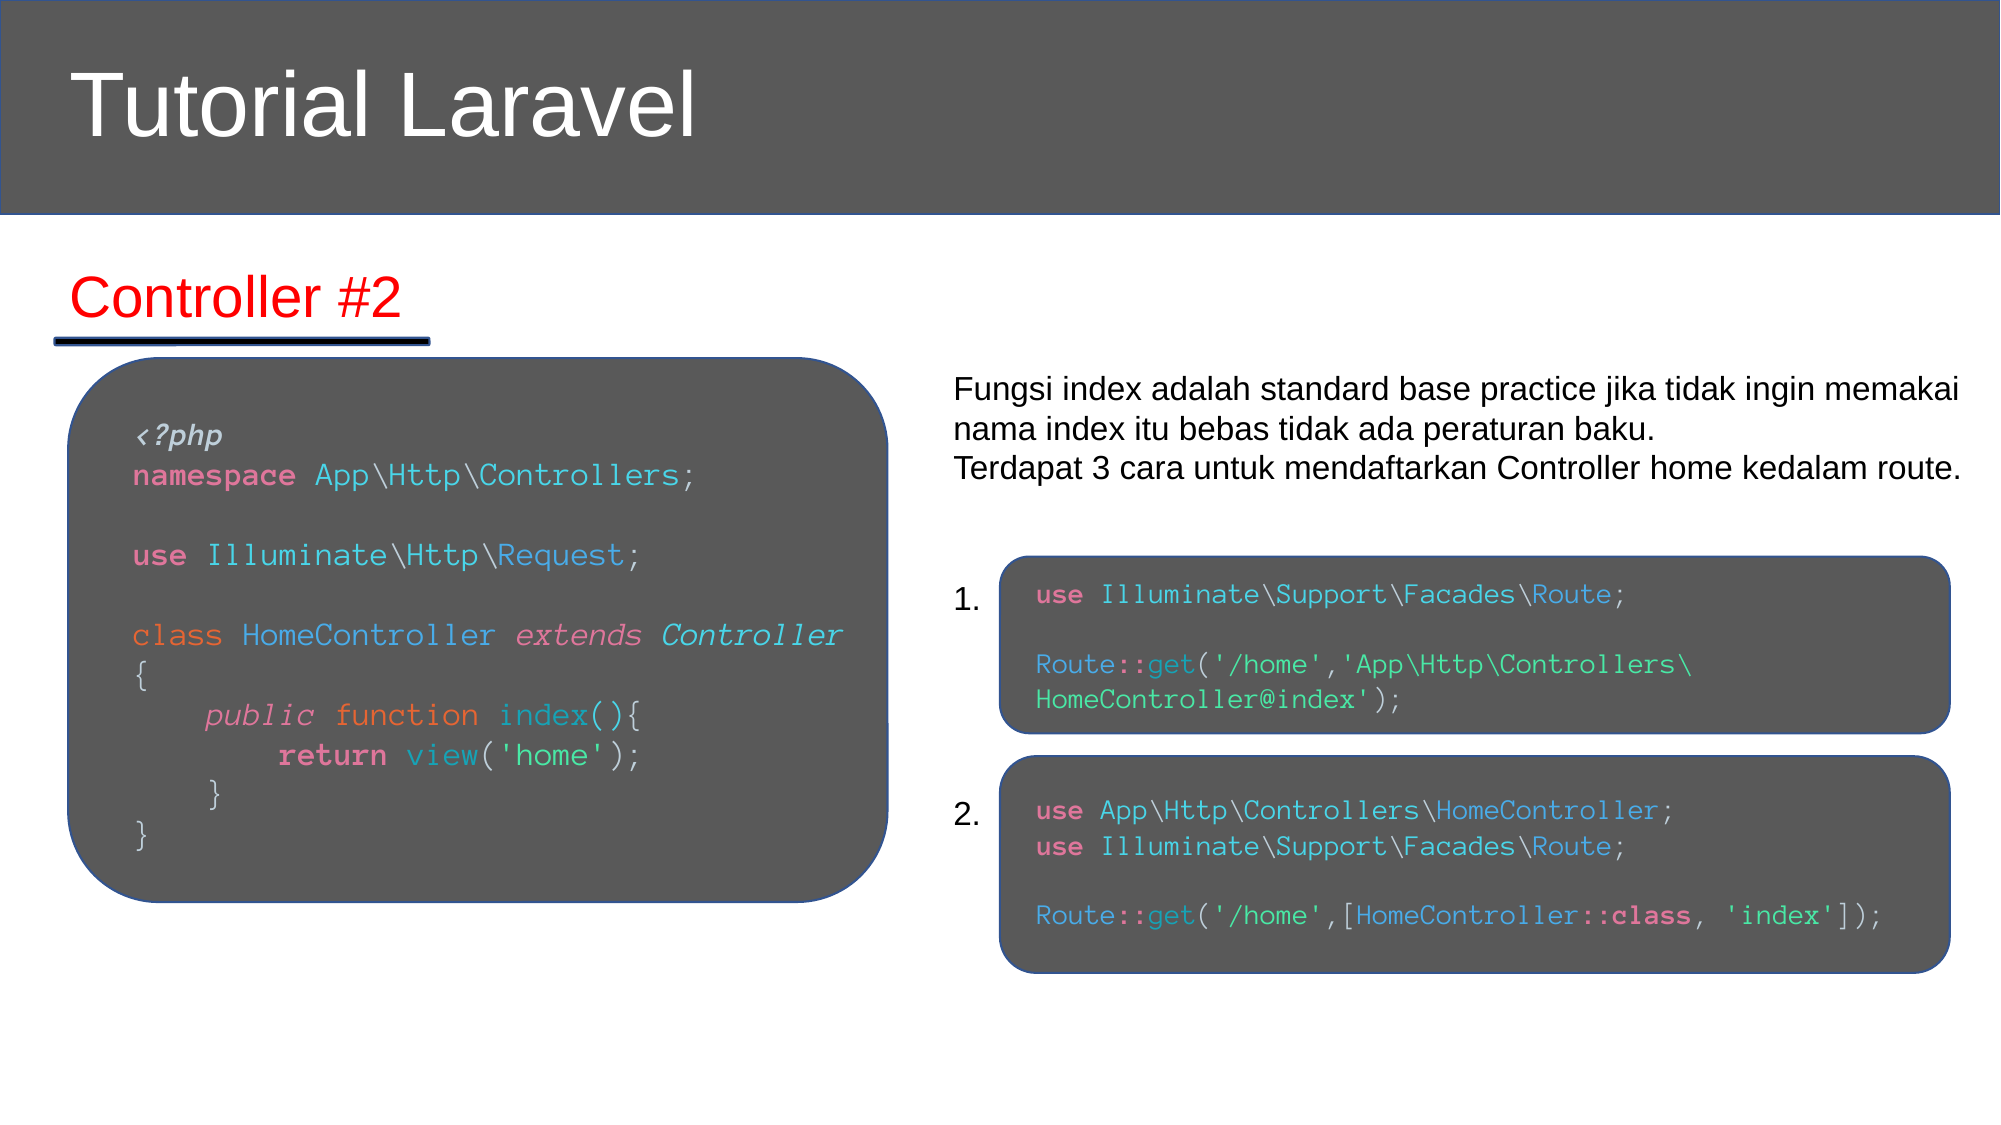

Tutorial Laravel
Controller #2

Fungsi index adalah standard base practice jika tidak ingin memakai nama index itu bebas tidak ada peraturan baku.
Terdapat 3 cara untuk mendaftarkan Controller home kedalam route.
<?php
namespace App\Http\Controllers;
use Illuminate\Http\Request;
class HomeController extends Controller
{
    public function index(){
        return view('home');
    }
}

use Illuminate\Support\Facades\Route;

Route::get('/home','App\Http\Controllers\HomeController@index');
1.

use App\Http\Controllers\HomeController;
use Illuminate\Support\Facades\Route;

Route::get('/home',[HomeController::class, 'index']);
2.